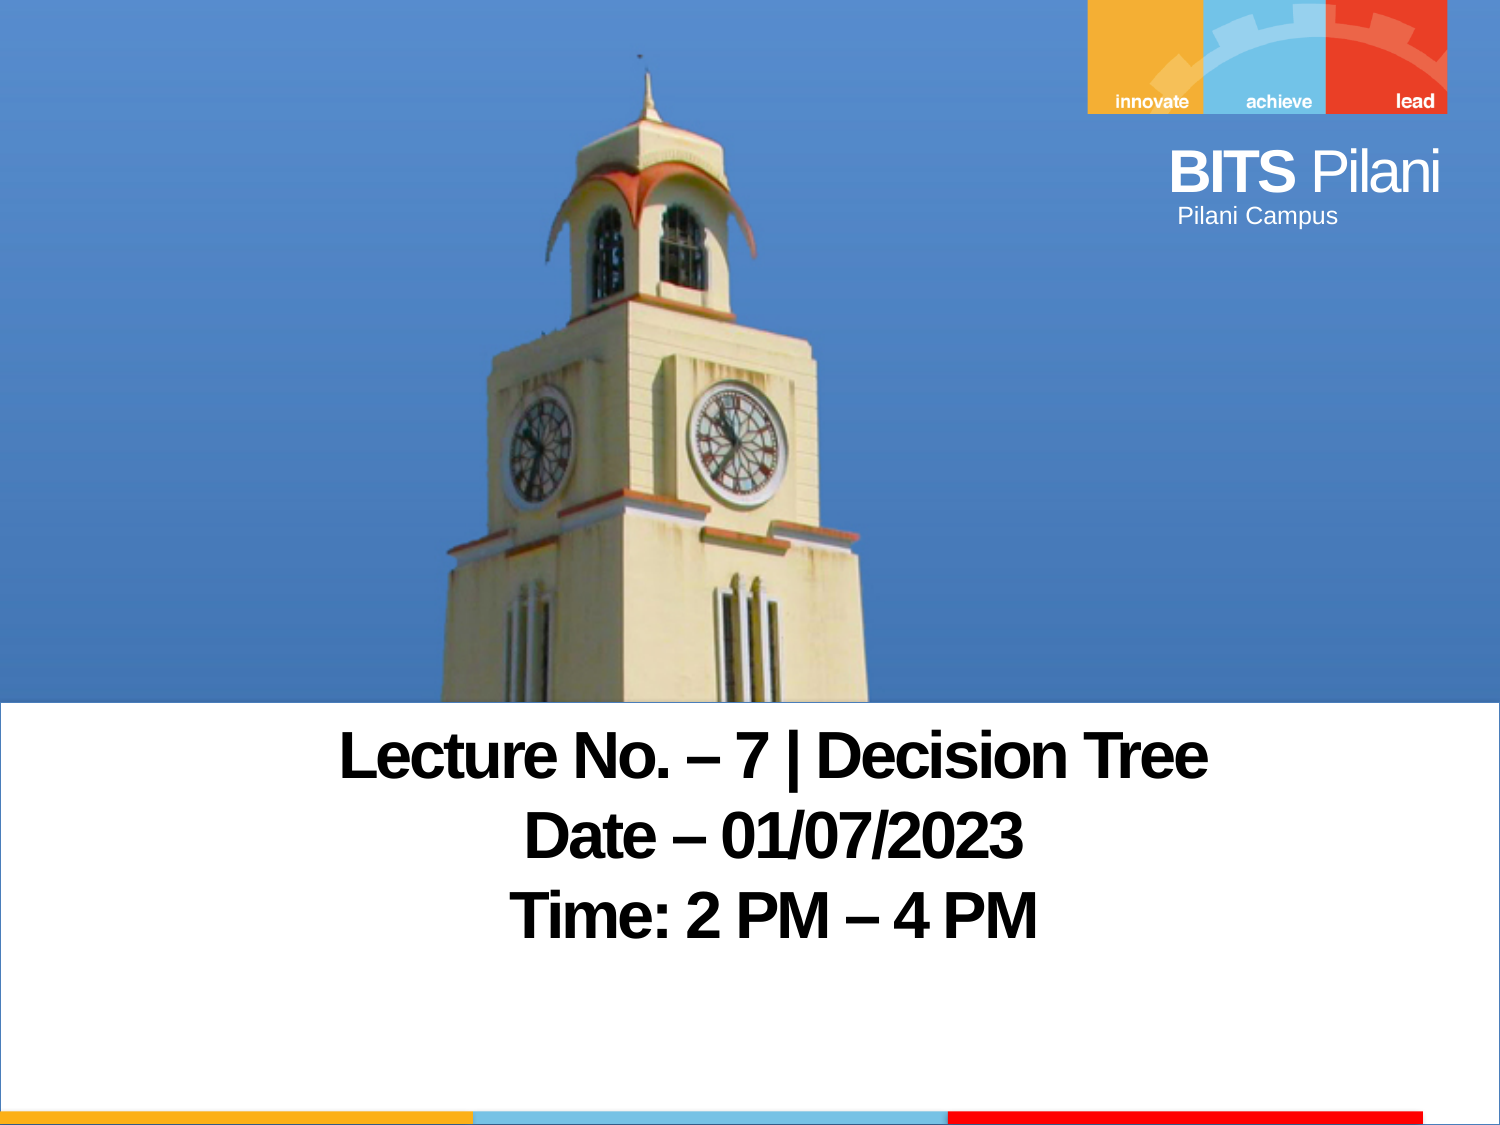

Lecture No. – 7 | Decision Tree
Date – 01/07/2023
Time: 2 PM – 4 PM